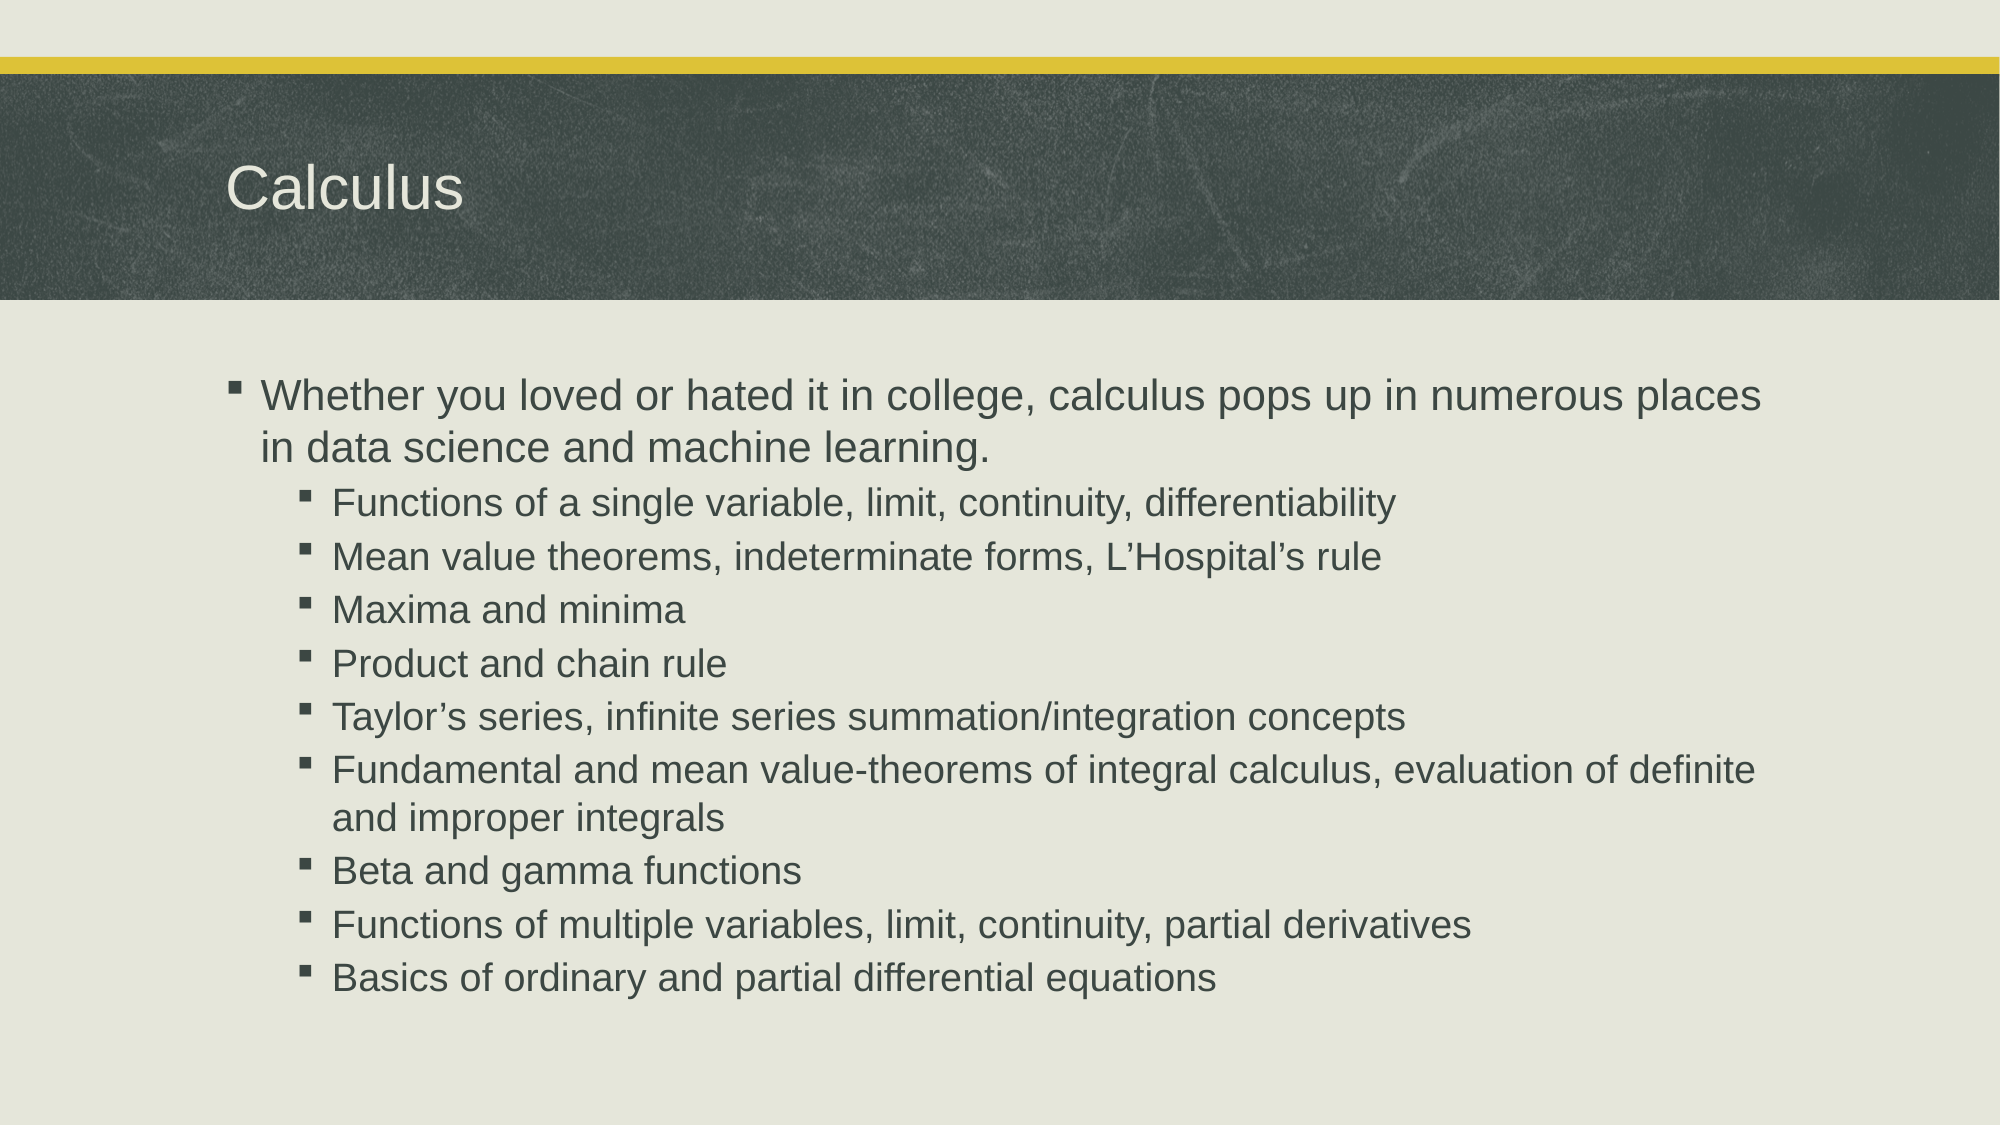

# Calculus
Whether you loved or hated it in college, calculus pops up in numerous places in data science and machine learning.
Functions of a single variable, limit, continuity, differentiability
Mean value theorems, indeterminate forms, L’Hospital’s rule
Maxima and minima
Product and chain rule
Taylor’s series, infinite series summation/integration concepts
Fundamental and mean value-theorems of integral calculus, evaluation of definite and improper integrals
Beta and gamma functions
Functions of multiple variables, limit, continuity, partial derivatives
Basics of ordinary and partial differential equations